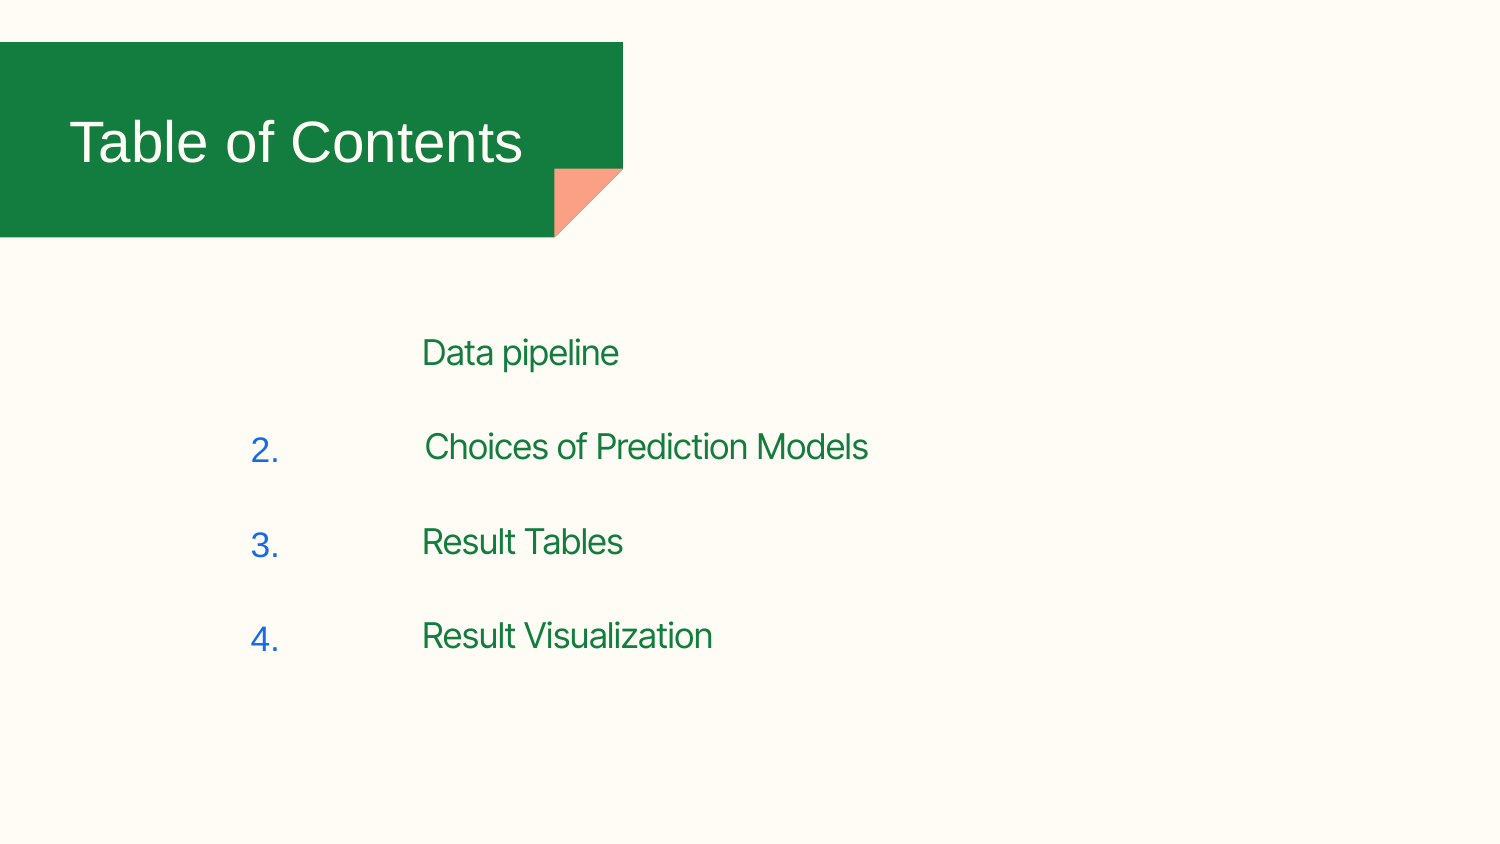

# Table of Contents

Data pipeline
Choices of Prediction Models
2.
Result Tables
3.
4.
Result Visualization